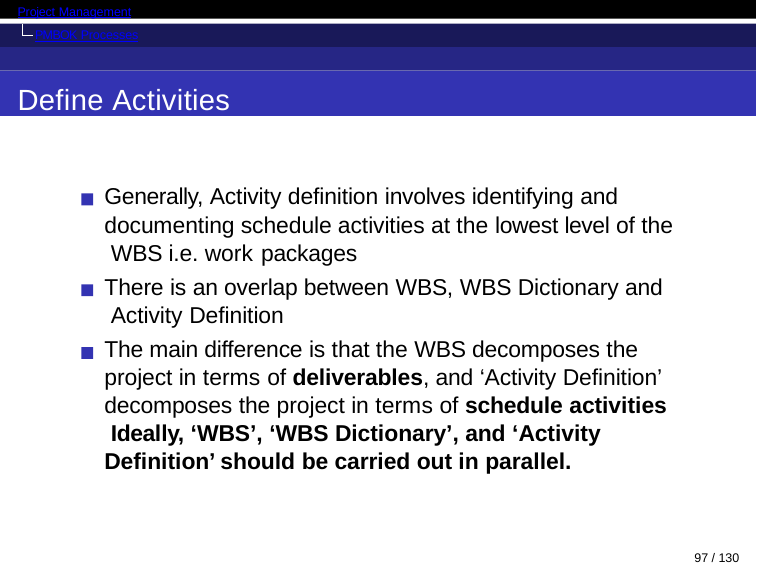

Project Management

PMBOK Processes

Define Activities
Generally, Activity definition involves identifying and  documenting schedule activities at the lowest level of the  WBS i.e. work packages
There is an overlap between WBS, WBS Dictionary and  Activity Definition
The main difference is that the WBS decomposes the  project in terms of deliverables, and ‘Activity Definition’  decomposes the project in terms of schedule activities  Ideally, ‘WBS’, ‘WBS Dictionary’, and ‘Activity  Definition’ should be carried out in parallel.

97 / 130